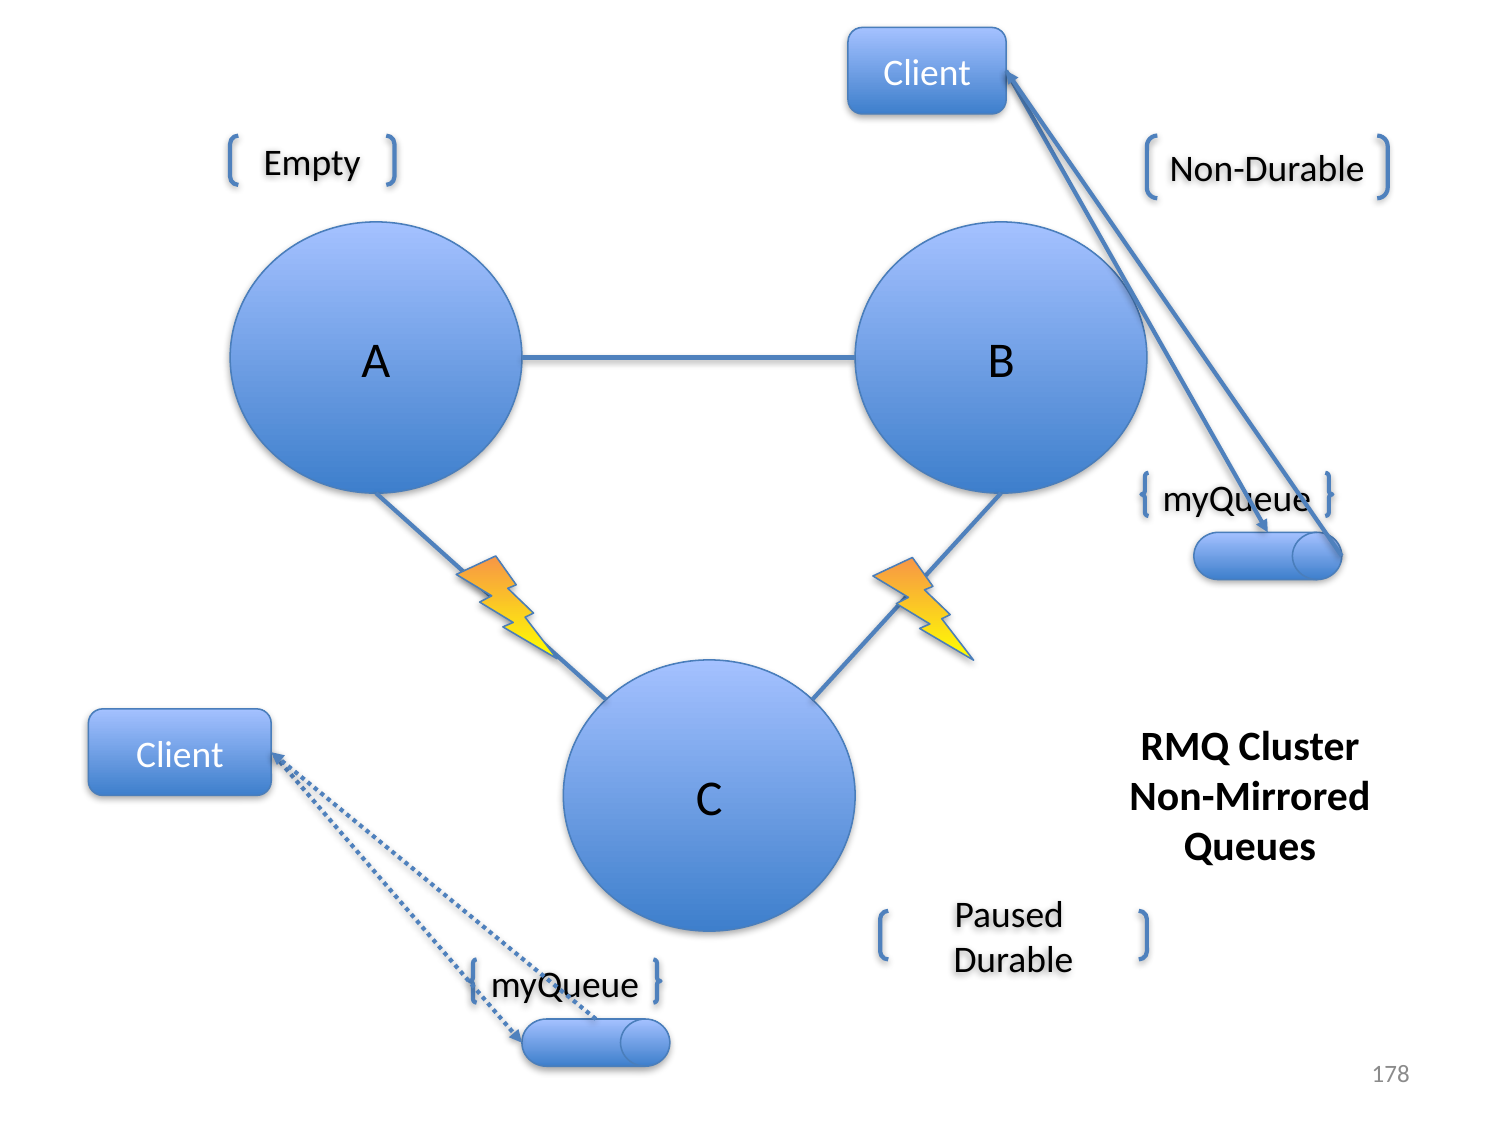

Client
Non-Durable
Empty
A
B
myQueue

C
Client
RMQ Cluster
Non-Mirrored Queues
Paused
Durable
myQueue

178